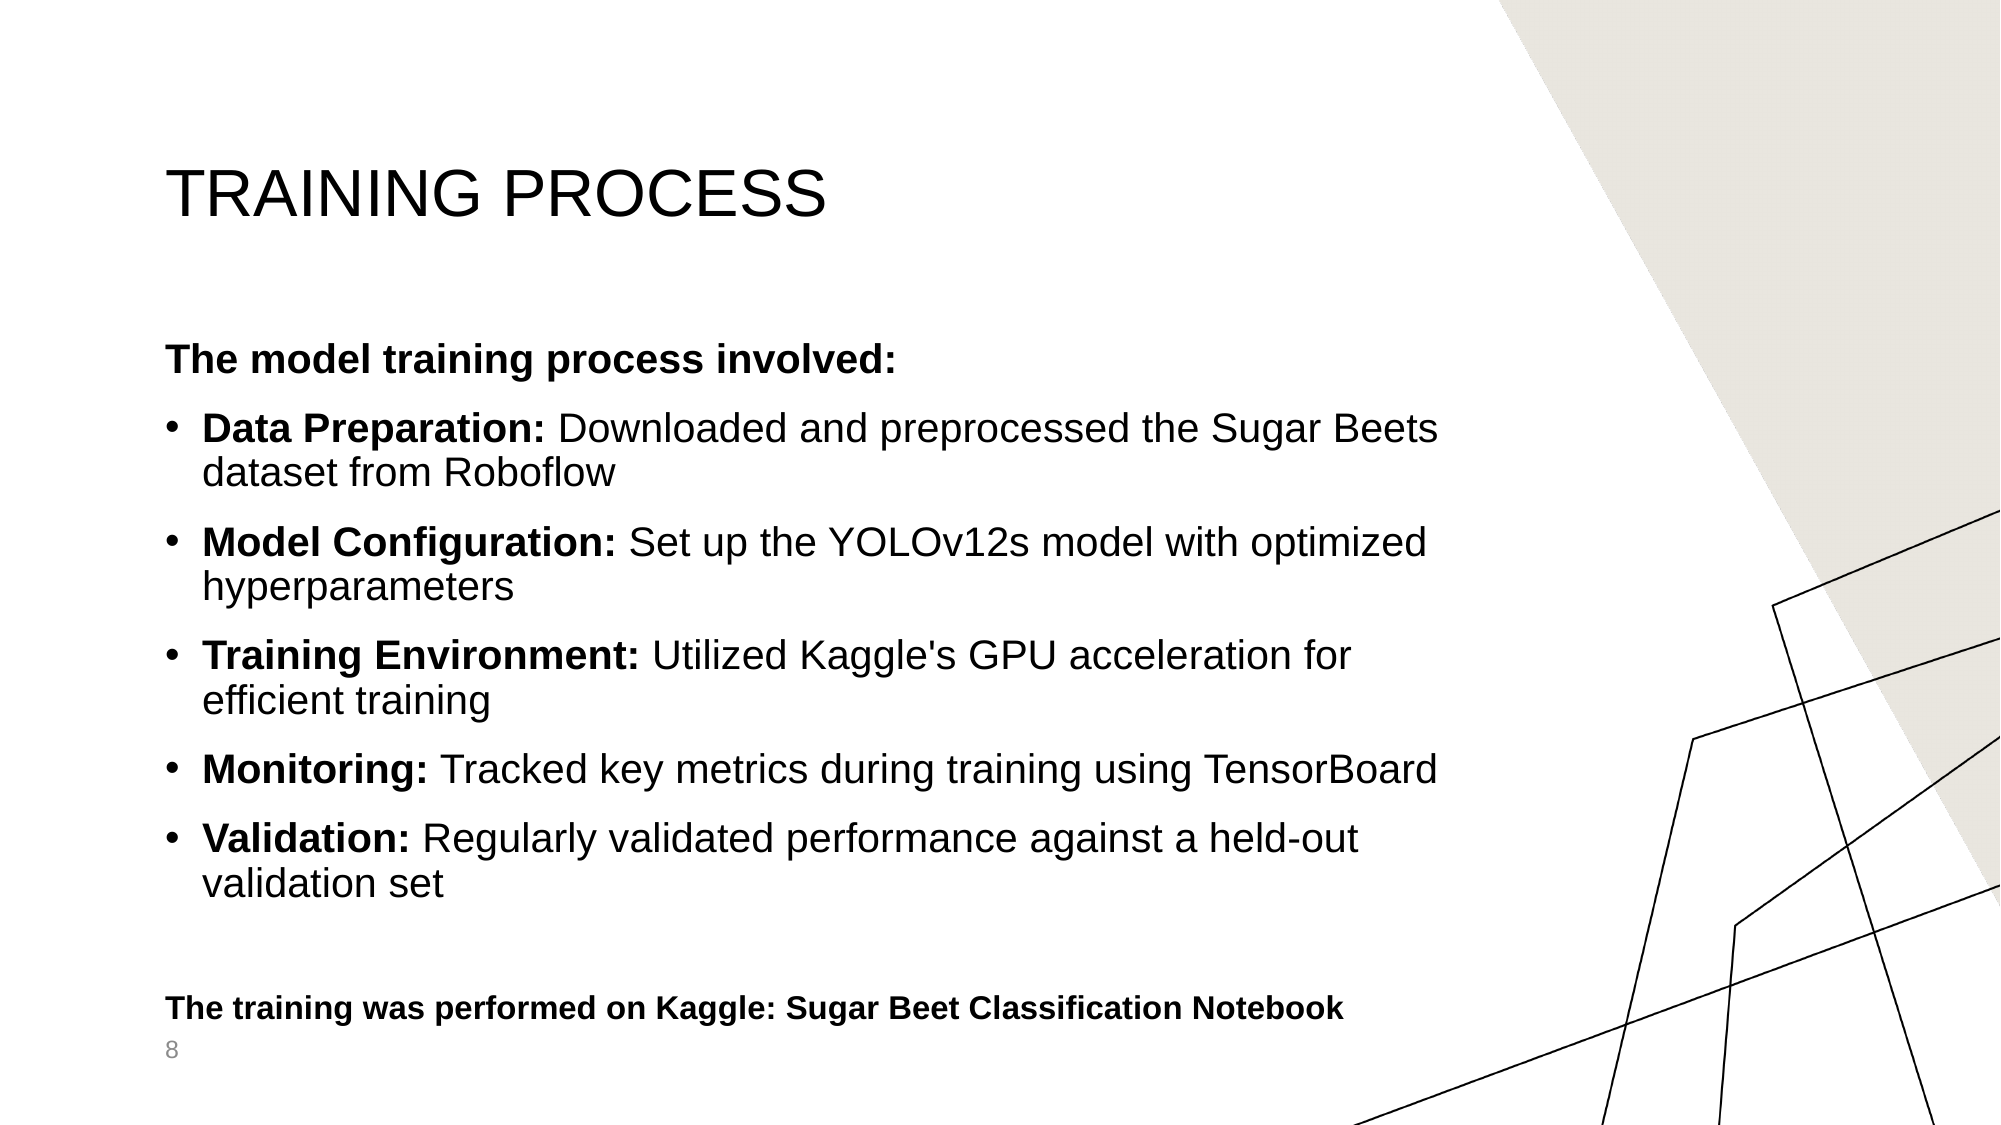

# Training process
The model training process involved:
Data Preparation: Downloaded and preprocessed the Sugar Beets dataset from Roboflow
Model Configuration: Set up the YOLOv12s model with optimized hyperparameters
Training Environment: Utilized Kaggle's GPU acceleration for efficient training
Monitoring: Tracked key metrics during training using TensorBoard
Validation: Regularly validated performance against a held-out validation set

The training was performed on Kaggle: Sugar Beet Classification Notebook
8